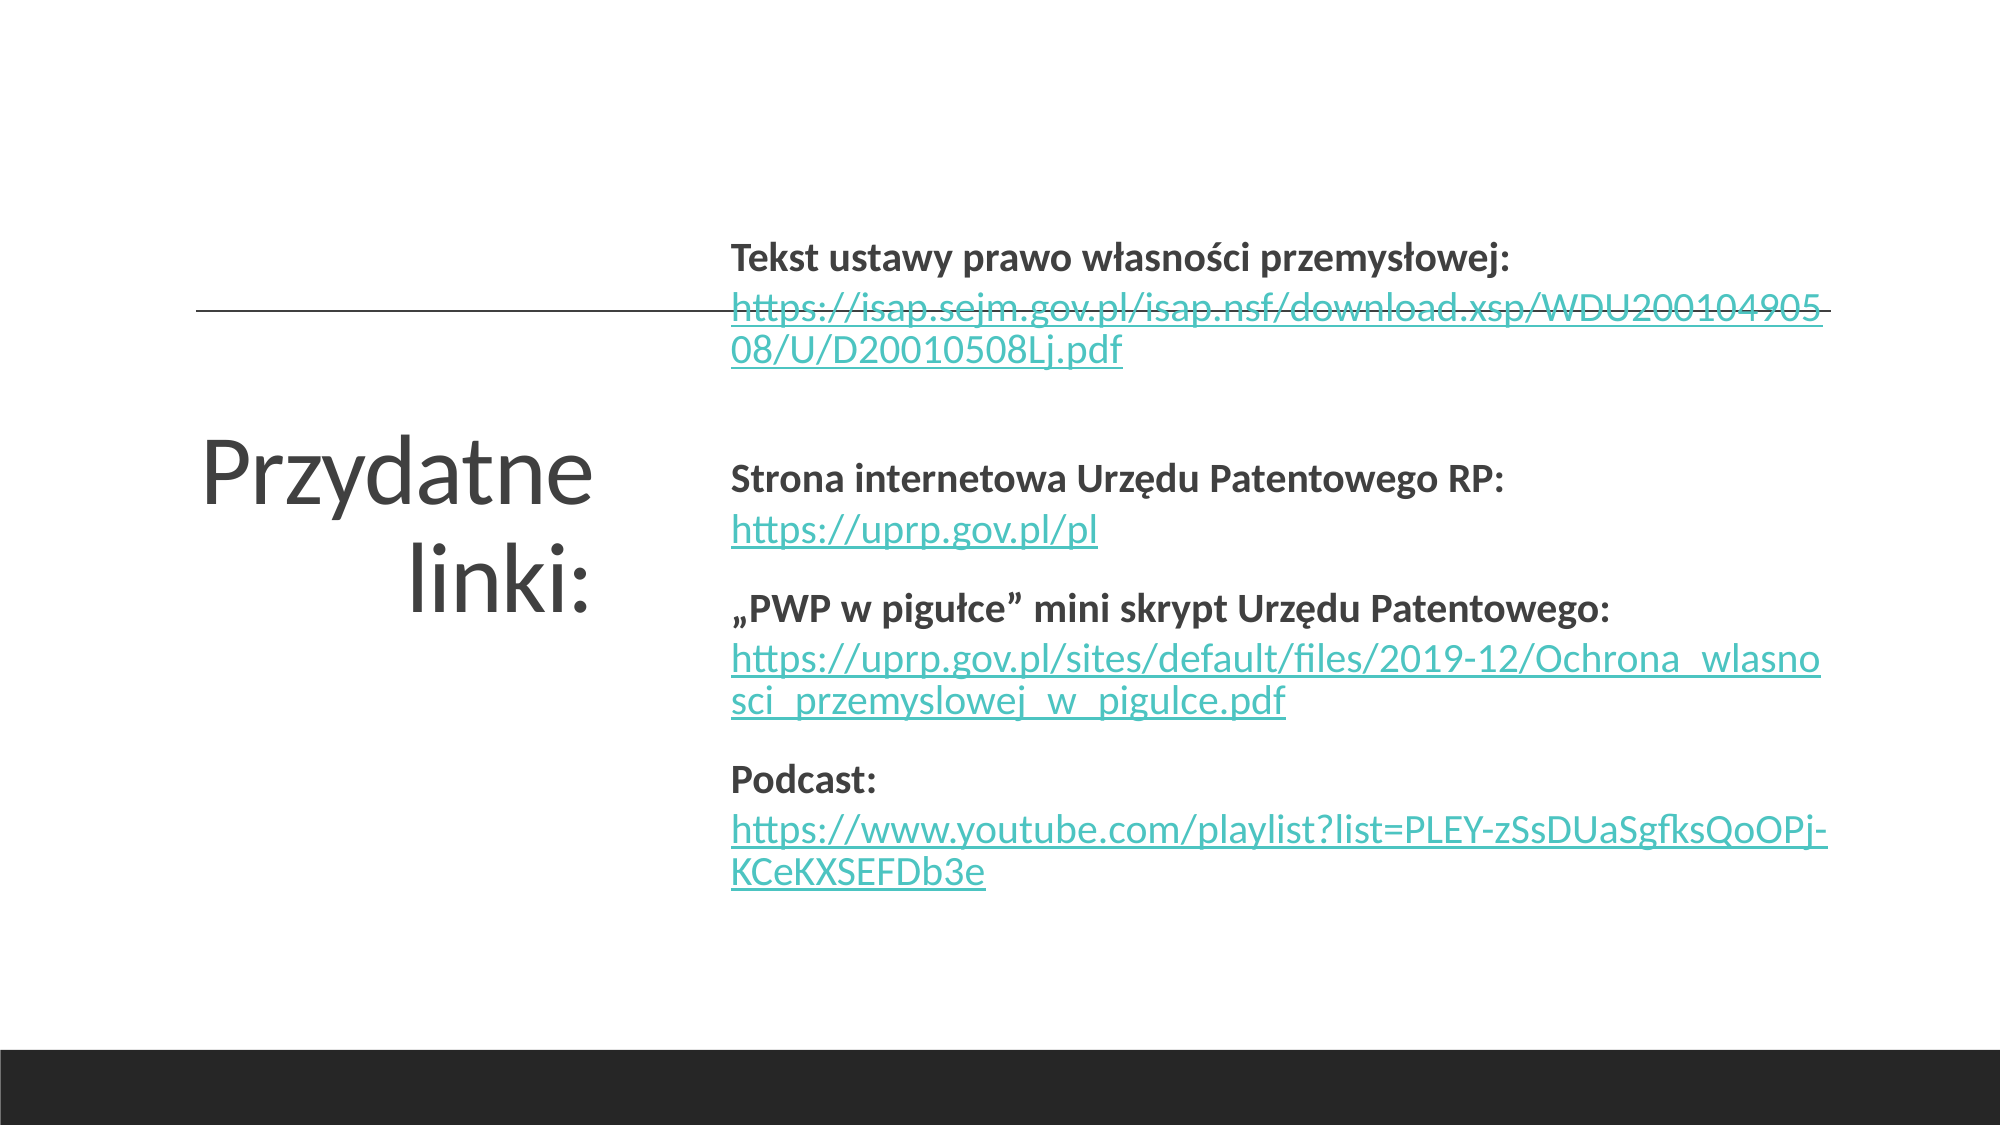

Tekst ustawy prawo własności przemysłowej: https://isap.sejm.gov.pl/isap.nsf/download.xsp/WDU20010490508/U/D20010508Lj.pdf
Strona internetowa Urzędu Patentowego RP: https://uprp.gov.pl/pl
„PWP w pigułce” mini skrypt Urzędu Patentowego: https://uprp.gov.pl/sites/default/files/2019-12/Ochrona_wlasnosci_przemyslowej_w_pigulce.pdf
Podcast: https://www.youtube.com/playlist?list=PLEY-zSsDUaSgfksQoOPj-KCeKXSEFDb3e
# Przydatne linki: